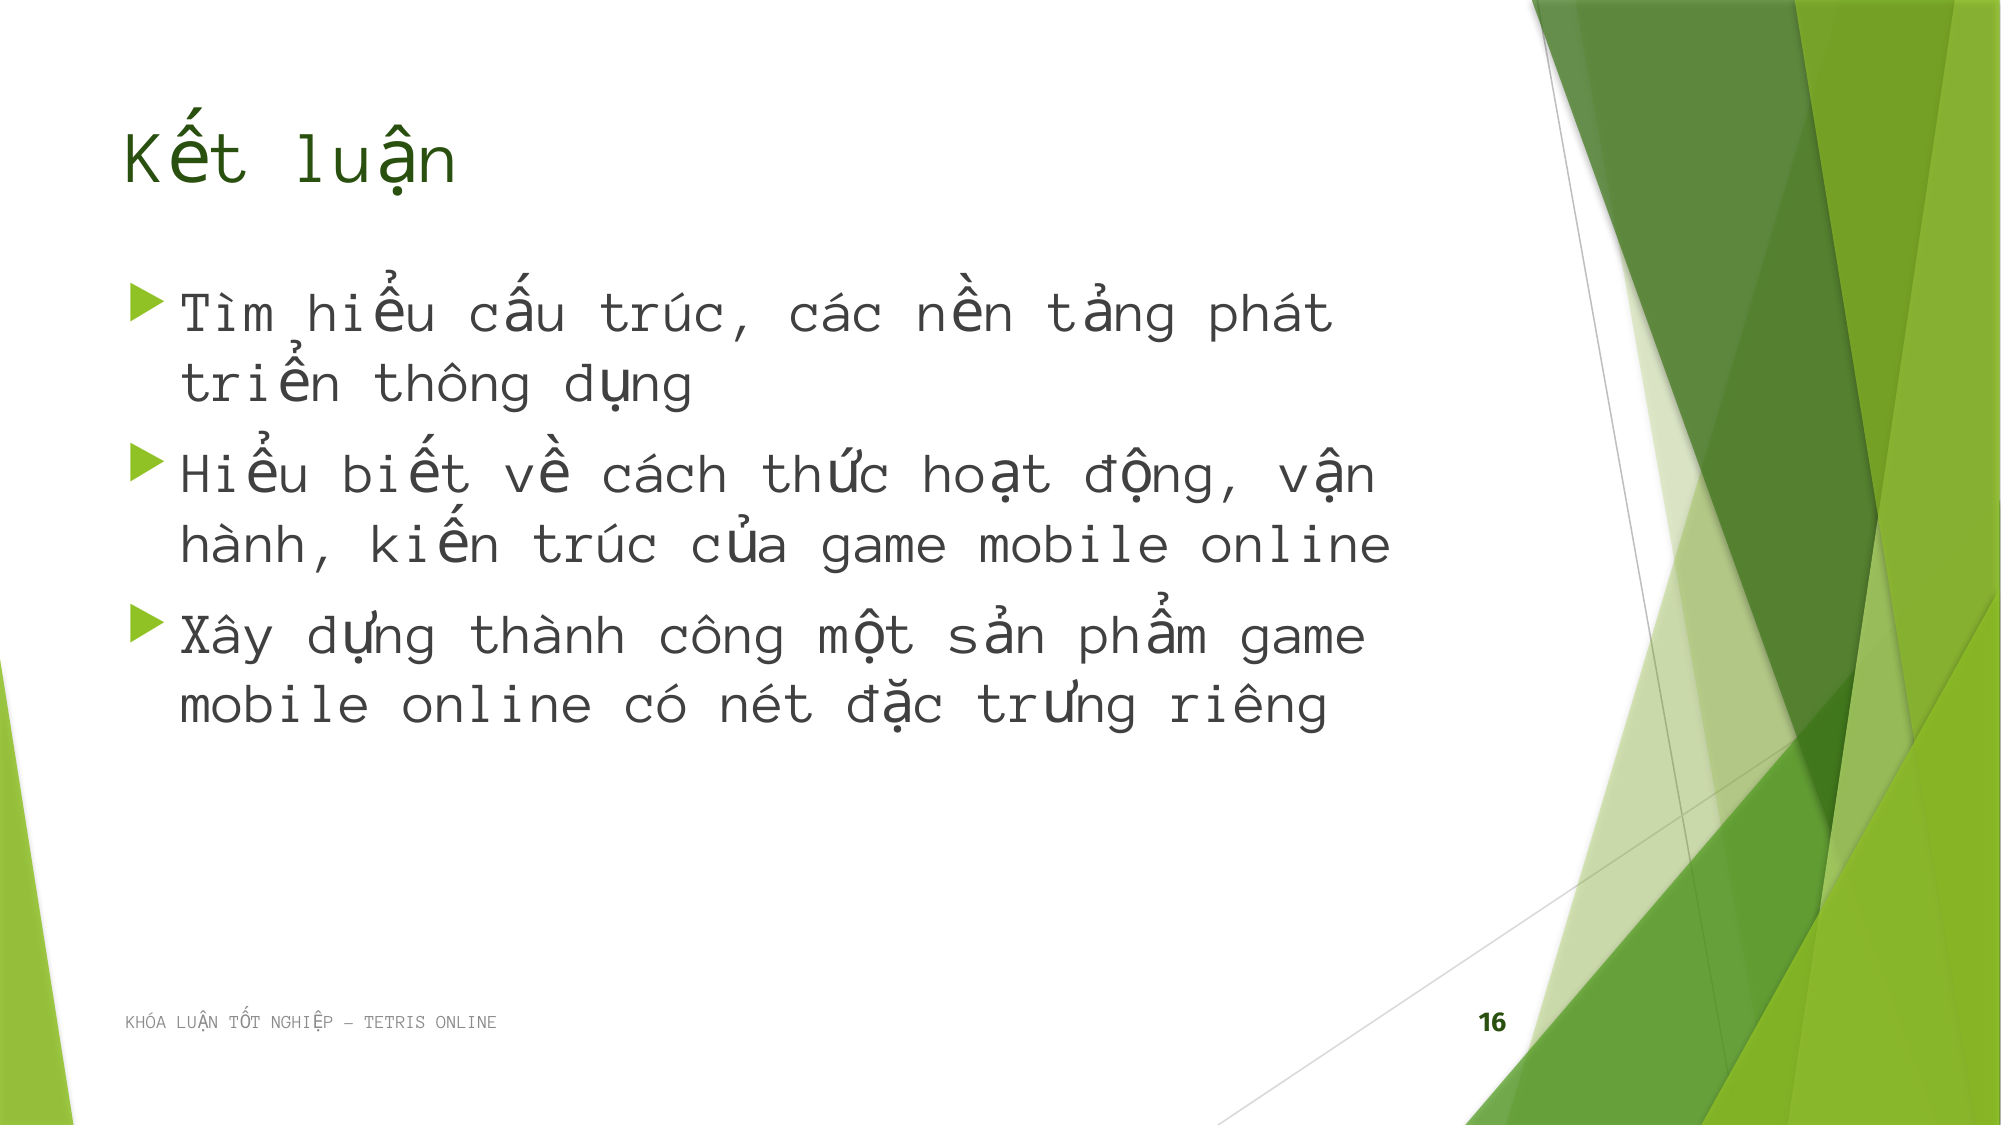

# Kết luận
Tìm hiểu cấu trúc, các nền tảng phát triển thông dụng
Hiểu biết về cách thức hoạt động, vận hành, kiến trúc của game mobile online
Xây dựng thành công một sản phẩm game mobile online có nét đặc trưng riêng

KHÓA LUẬN TỐT NGHIỆP – TETRIS ONLINE
16